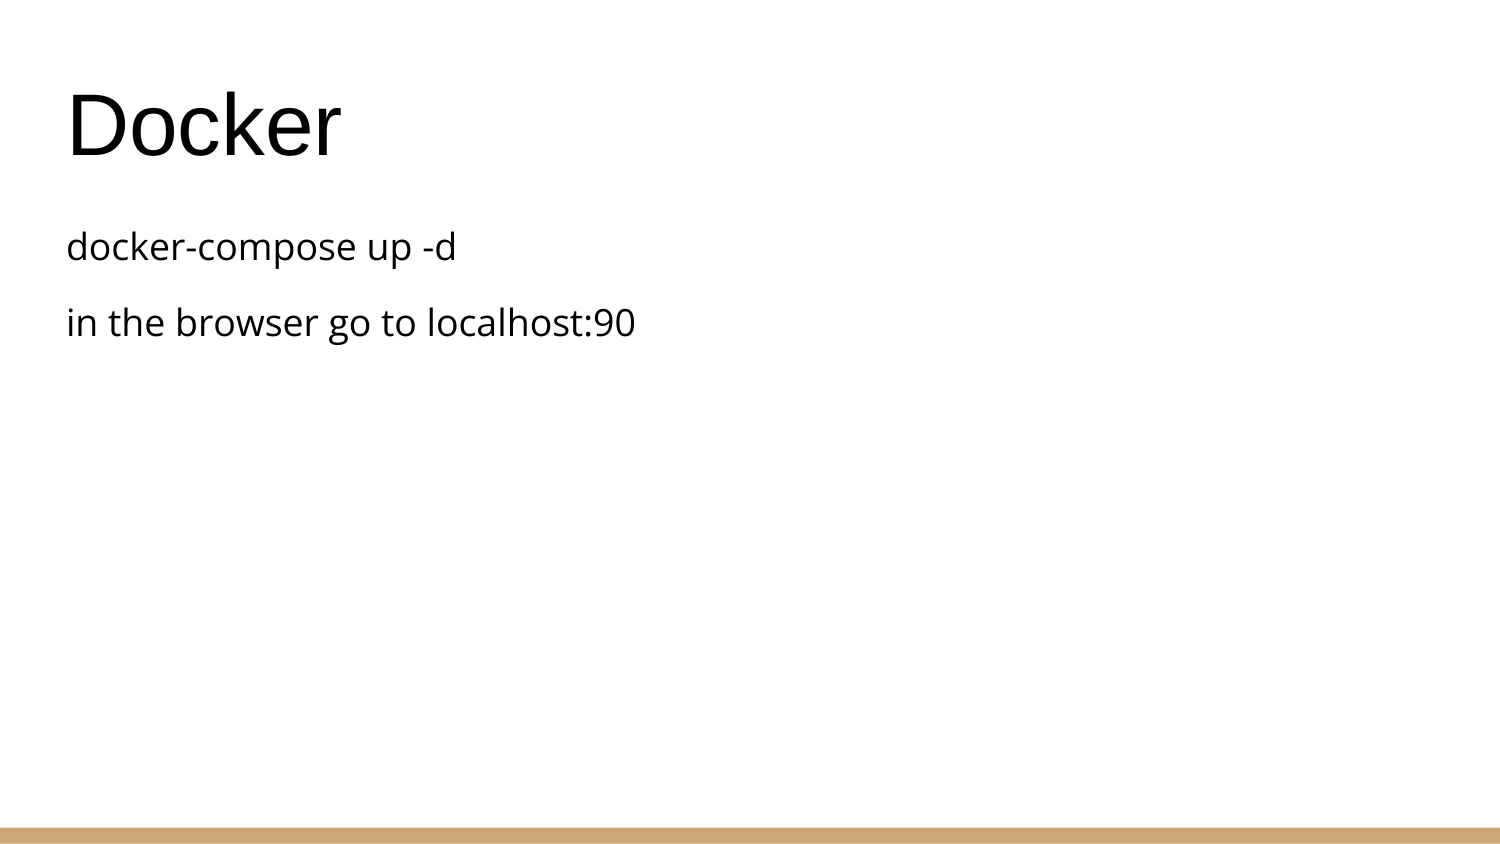

# Docker
docker-compose up -d
in the browser go to localhost:90